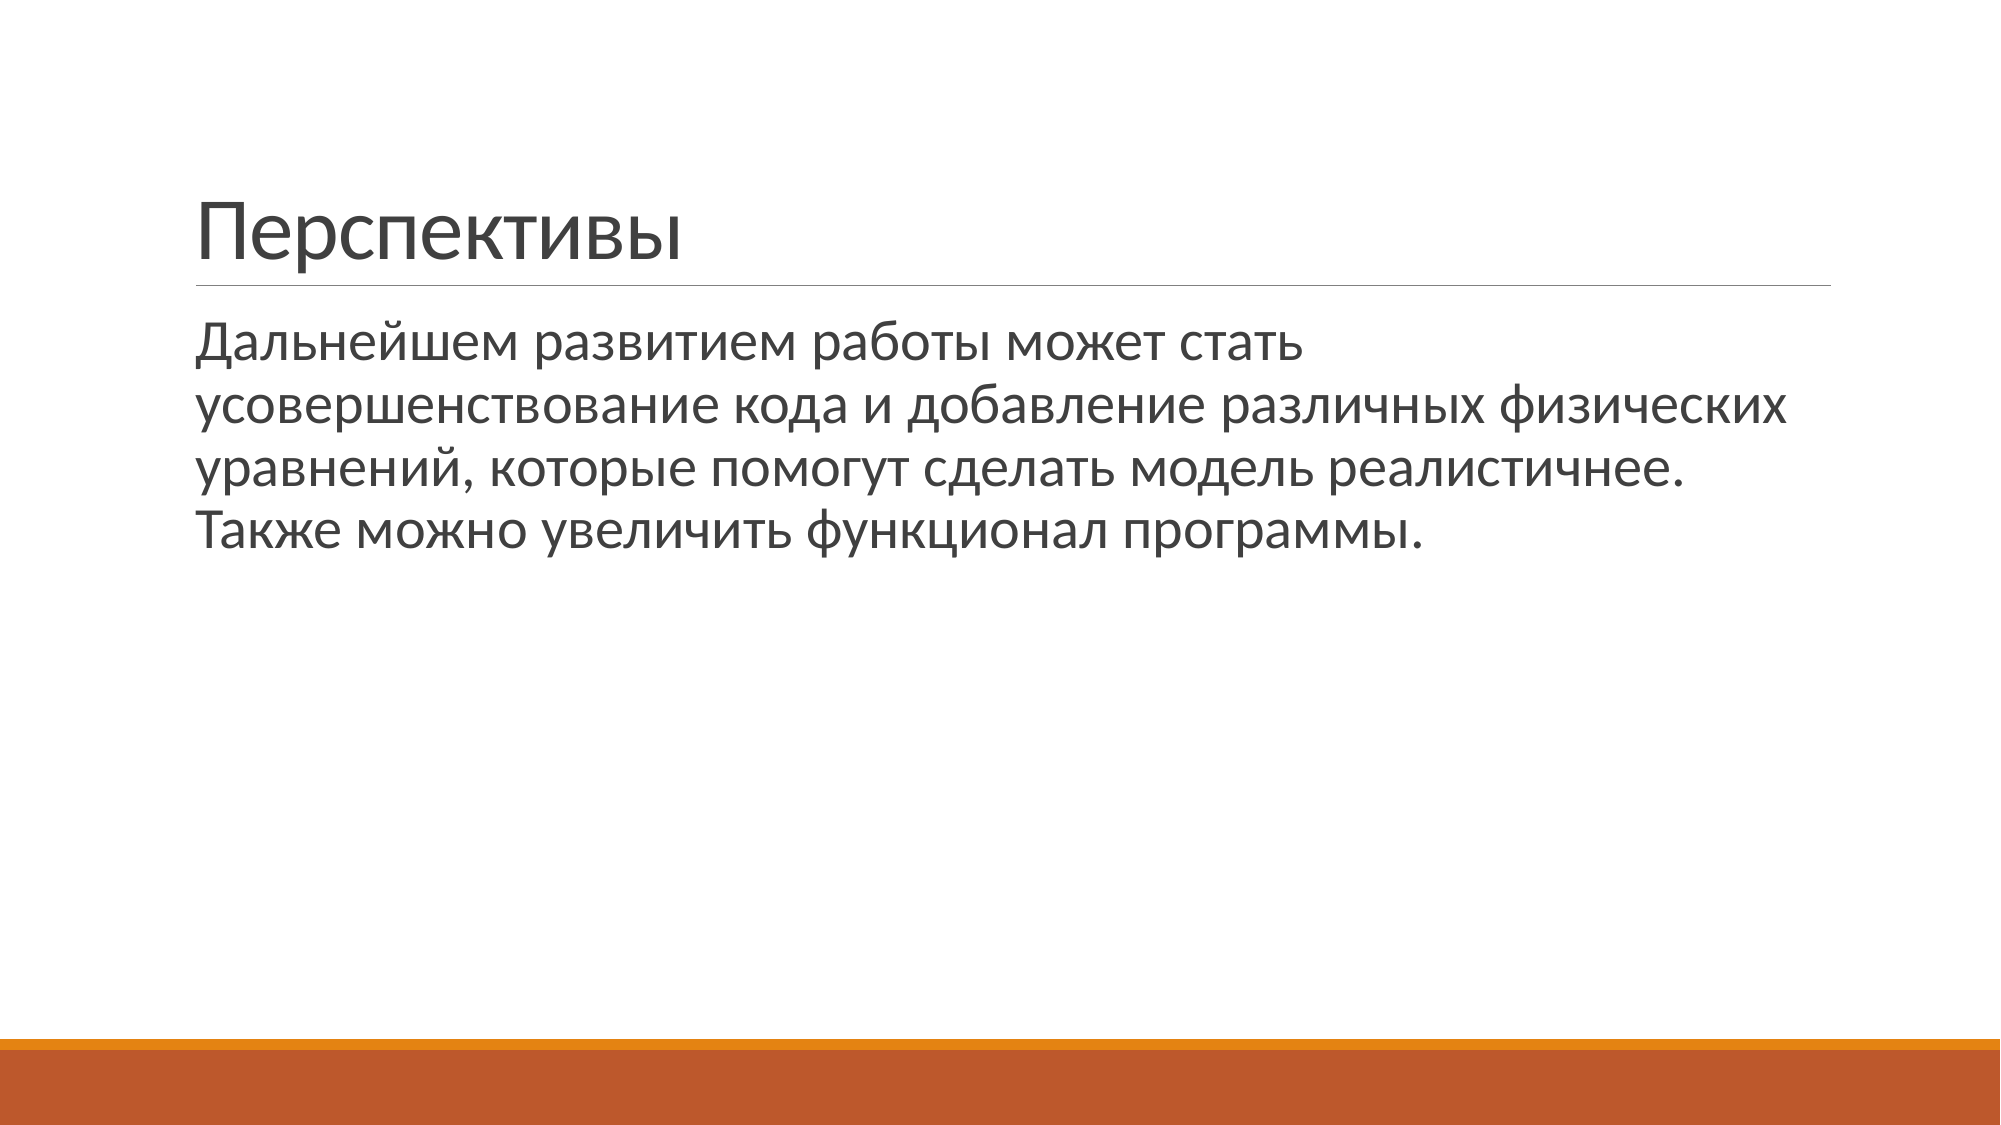

# Перспективы
Дальнейшем развитием работы может стать усовершенствование кода и добавление различных физических уравнений, которые помогут сделать модель реалистичнее. Также можно увеличить функционал программы.